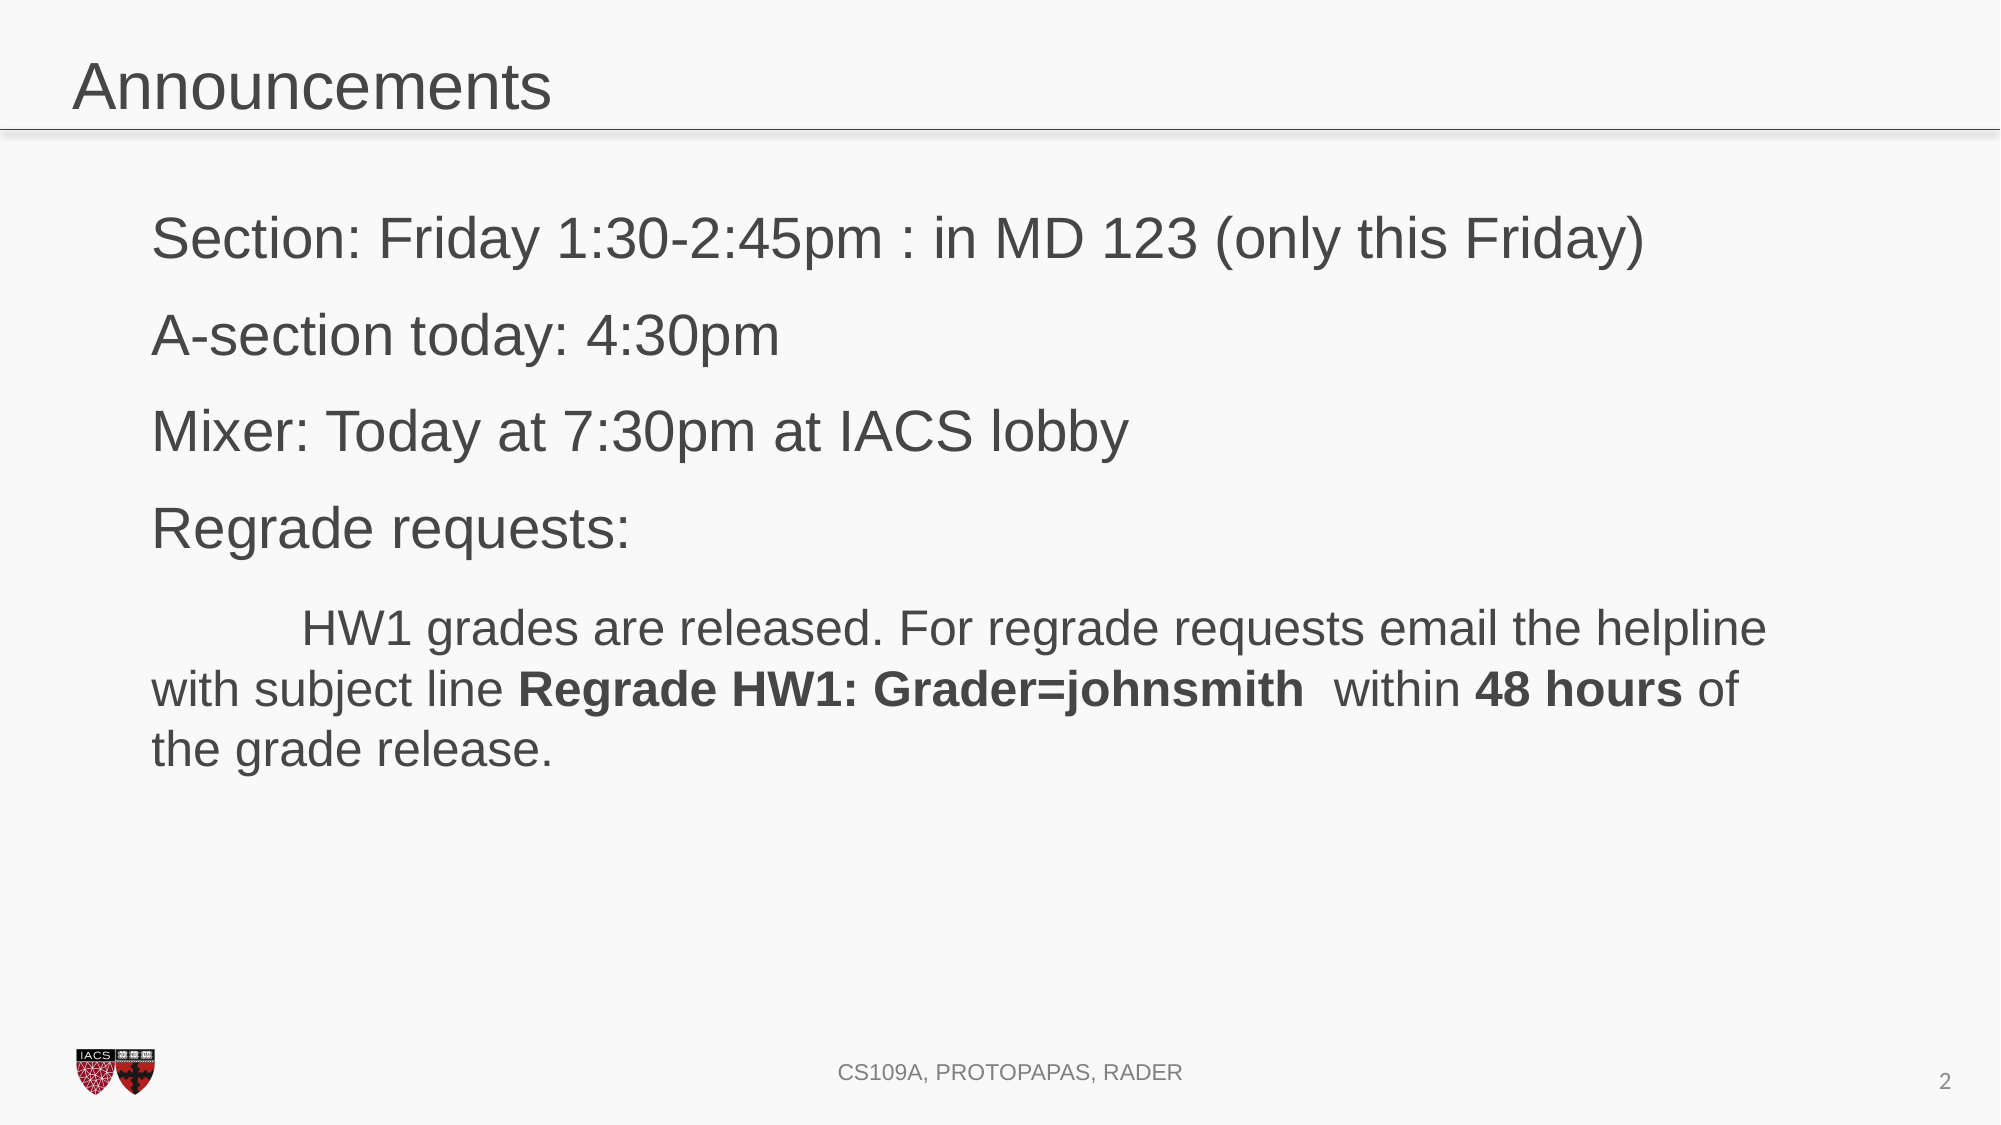

# Announcements
Section: Friday 1:30-2:45pm : in MD 123 (only this Friday)
A-section today: 4:30pm
Mixer: Today at 7:30pm at IACS lobby
Regrade requests:
	HW1 grades are released. For regrade requests email the helpline with subject line Regrade HW1: Grader=johnsmith  within 48 hours of the grade release.

2